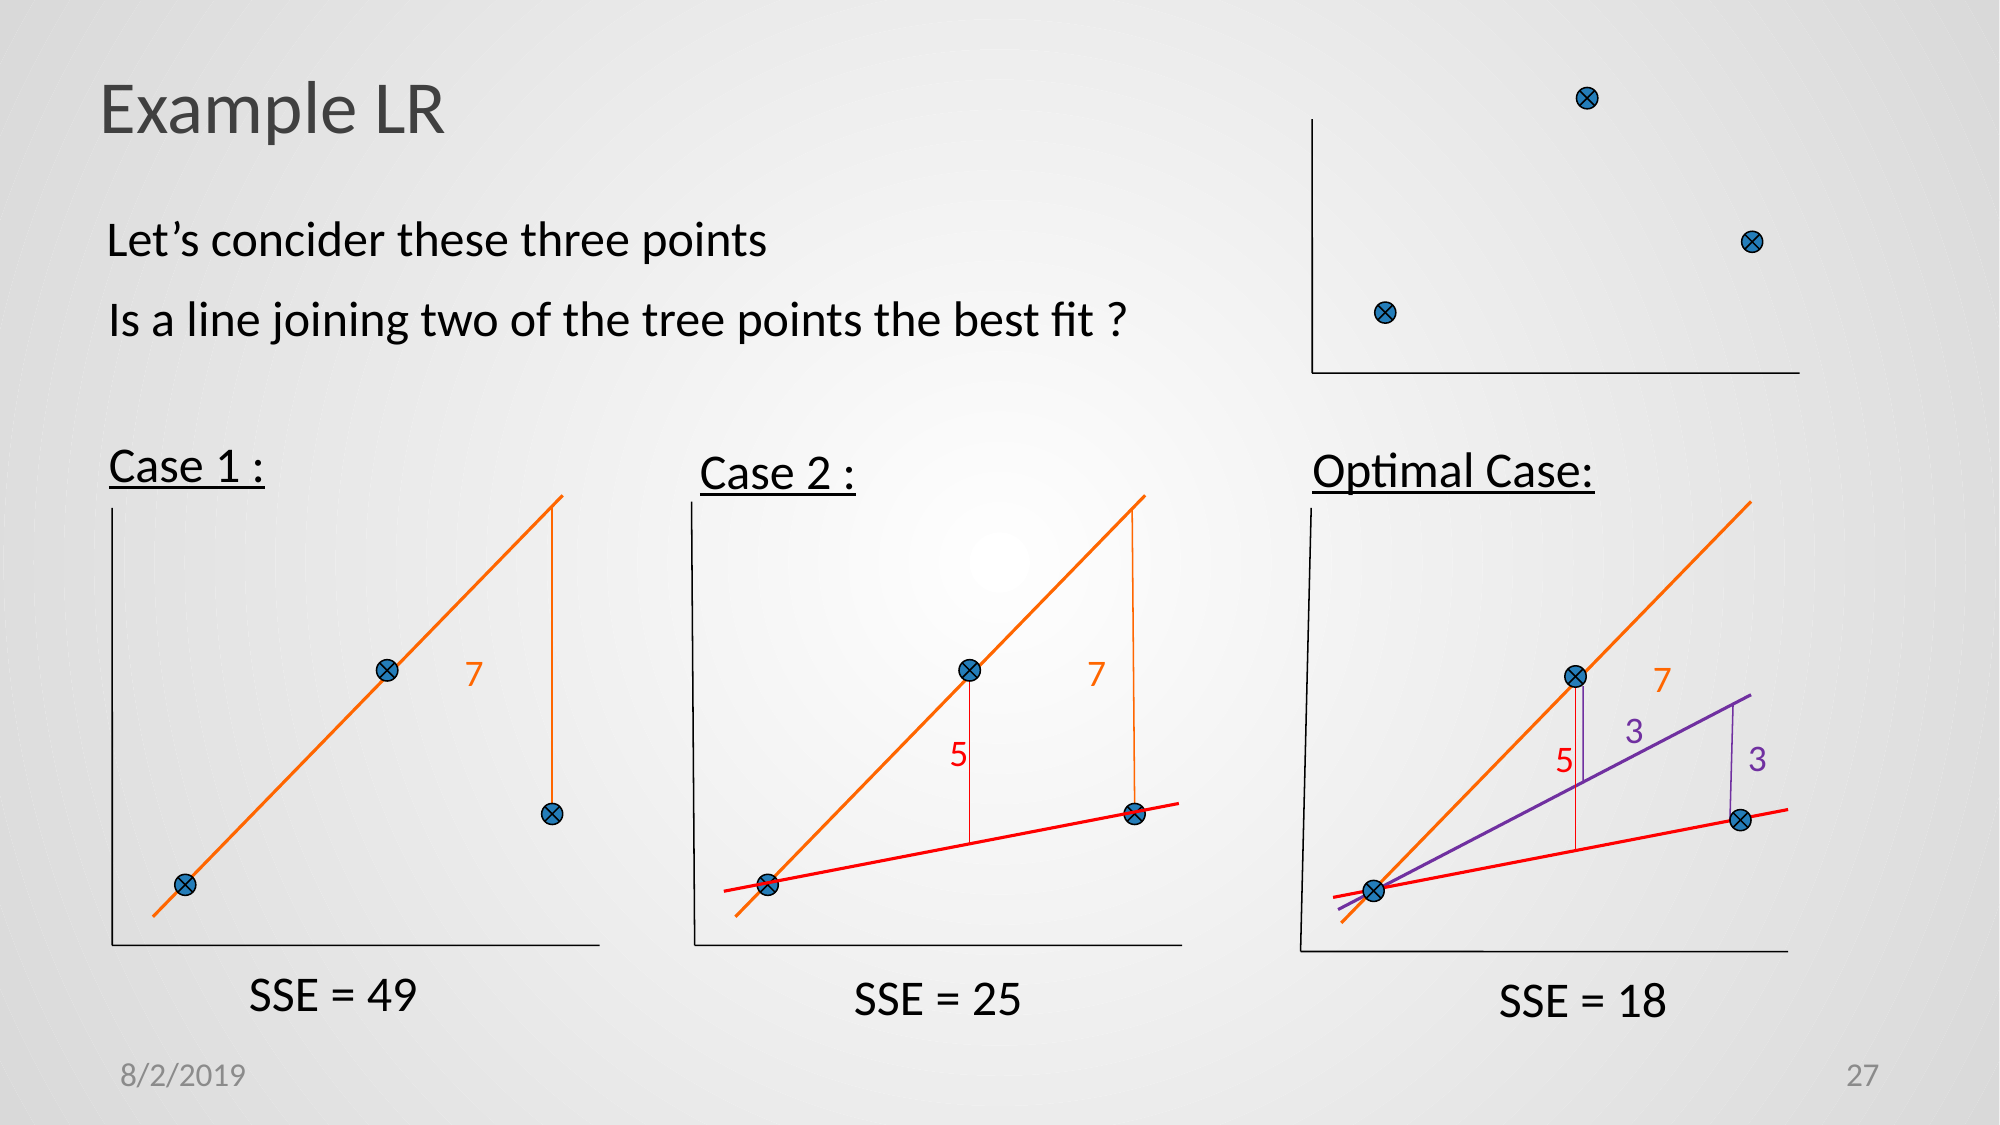

# Example LR

Let’s concider these three points

Is a line joining two of the tree points the best fit ?

Case 1 :
Optimal Case:
Case 2 :

7
7
7

3
5
3
5

SSE = 49
SSE = 25
SSE = 18
8/2/2019

27